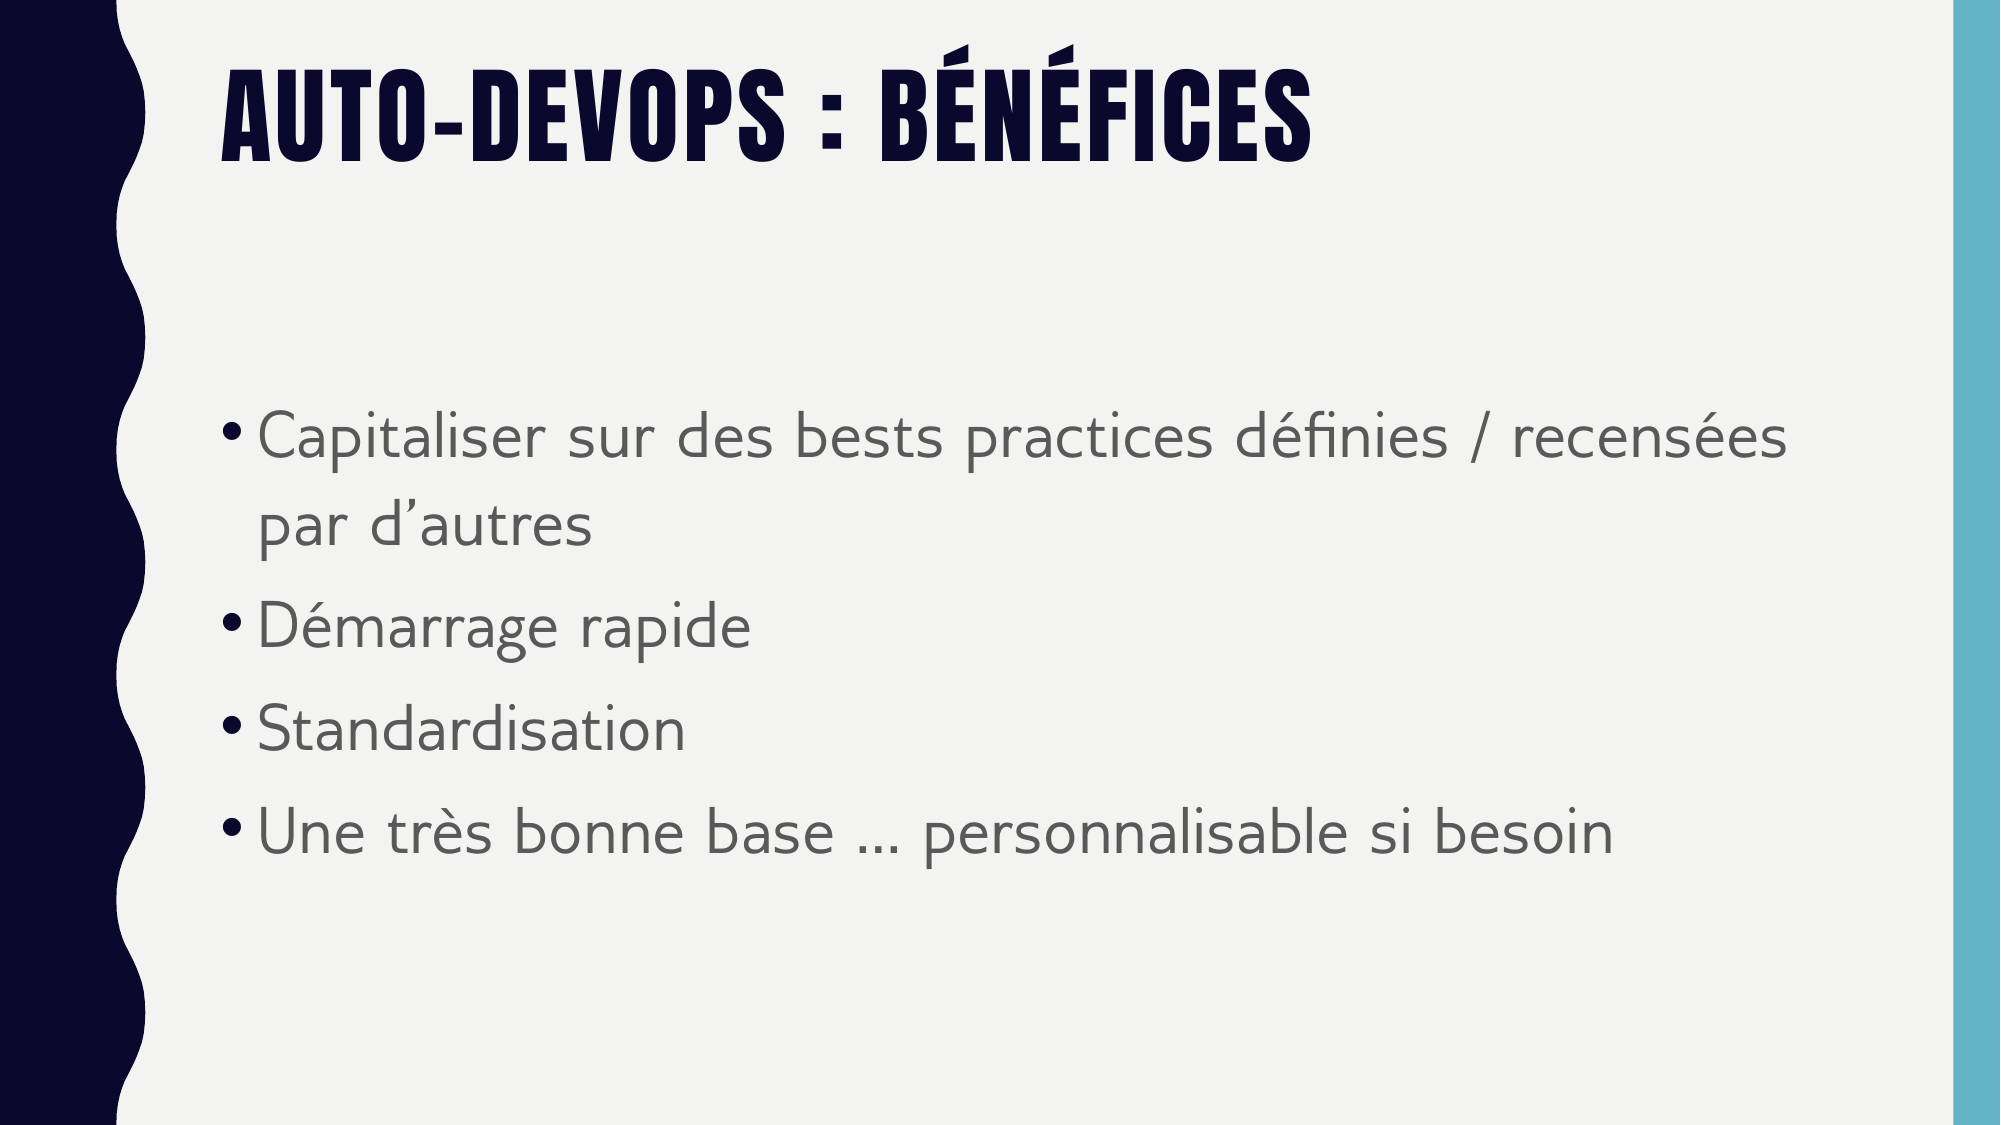

# AUTO-DEVOPS : Bénéfices
Capitaliser sur des bests practices définies / recensées par d’autres
Démarrage rapide
Standardisation
Une très bonne base … personnalisable si besoin